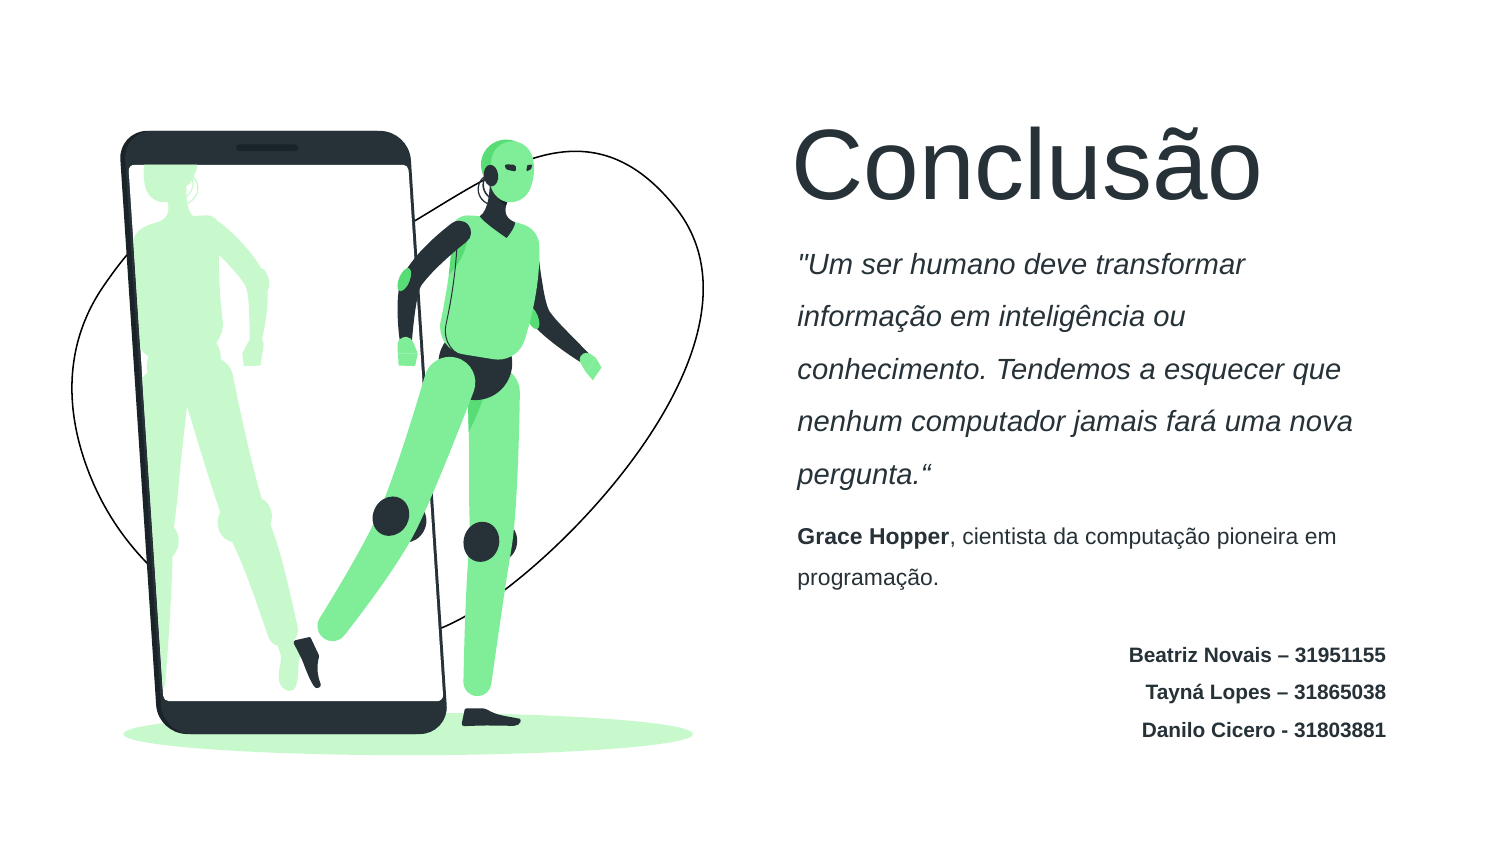

# Conclusão

"Um ser humano deve transformar informação em inteligência ou conhecimento. Tendemos a esquecer que nenhum computador jamais fará uma nova pergunta.“
Grace Hopper, cientista da computação pioneira em programação.

Beatriz Novais – 31951155
Tayná Lopes – 31865038
Danilo Cicero - 31803881